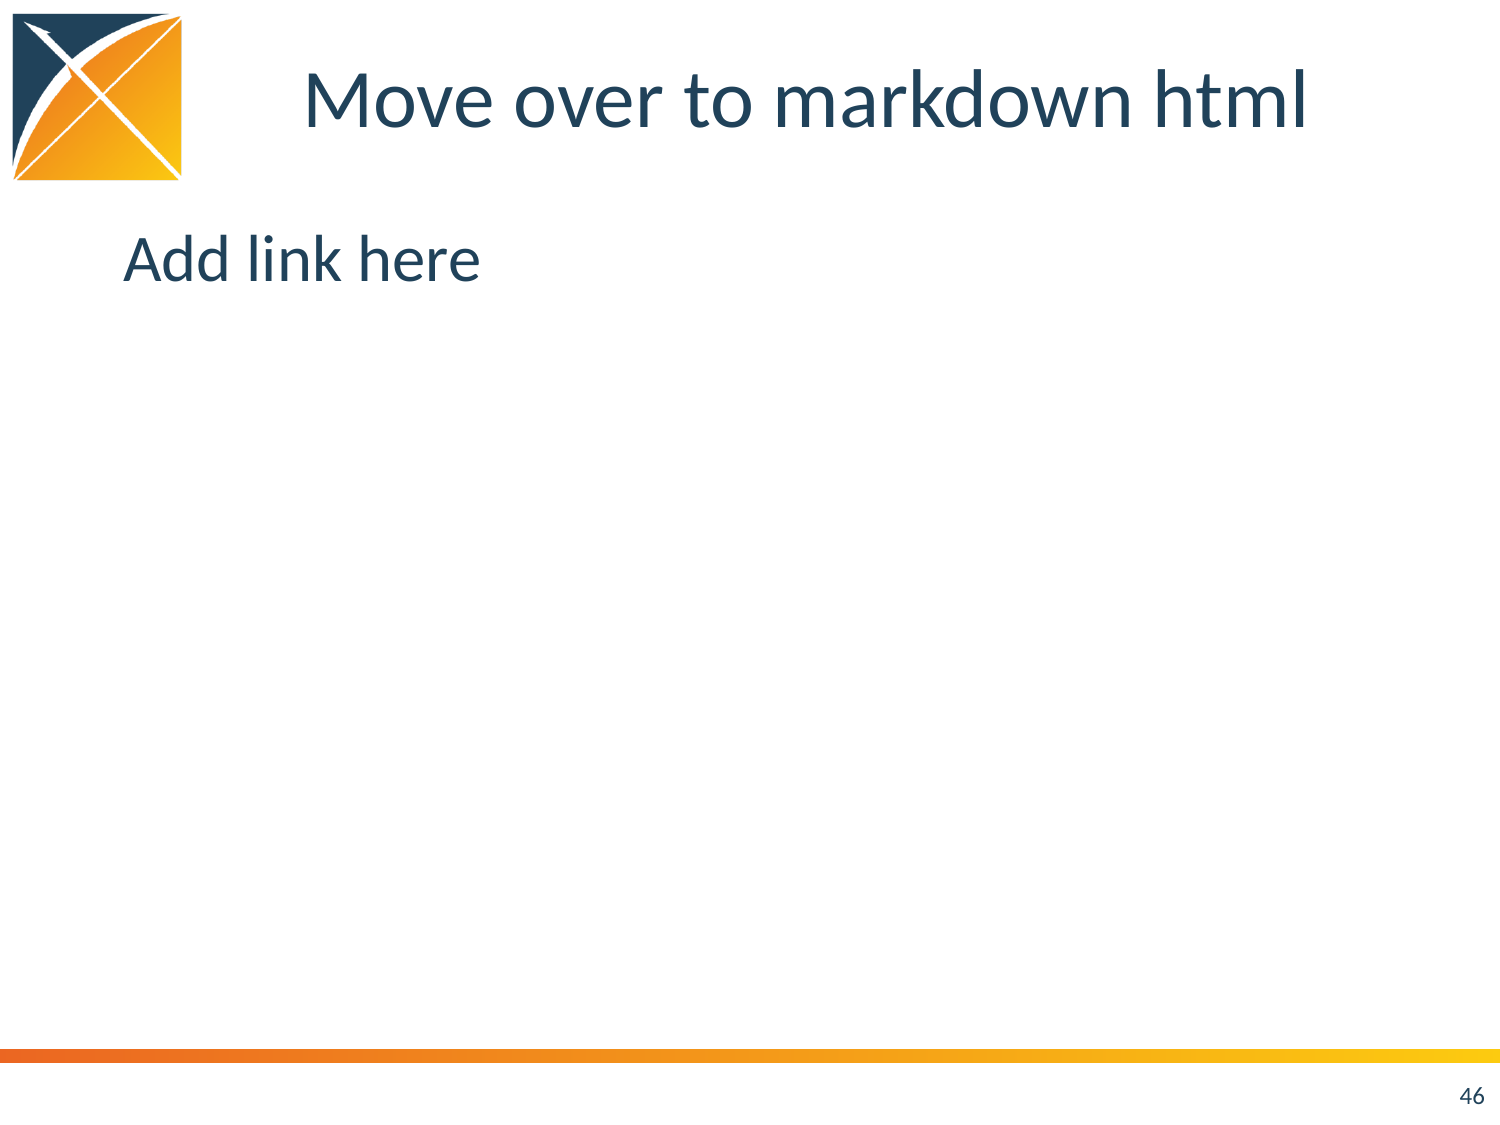

# Move over to markdown html
Add link here
46